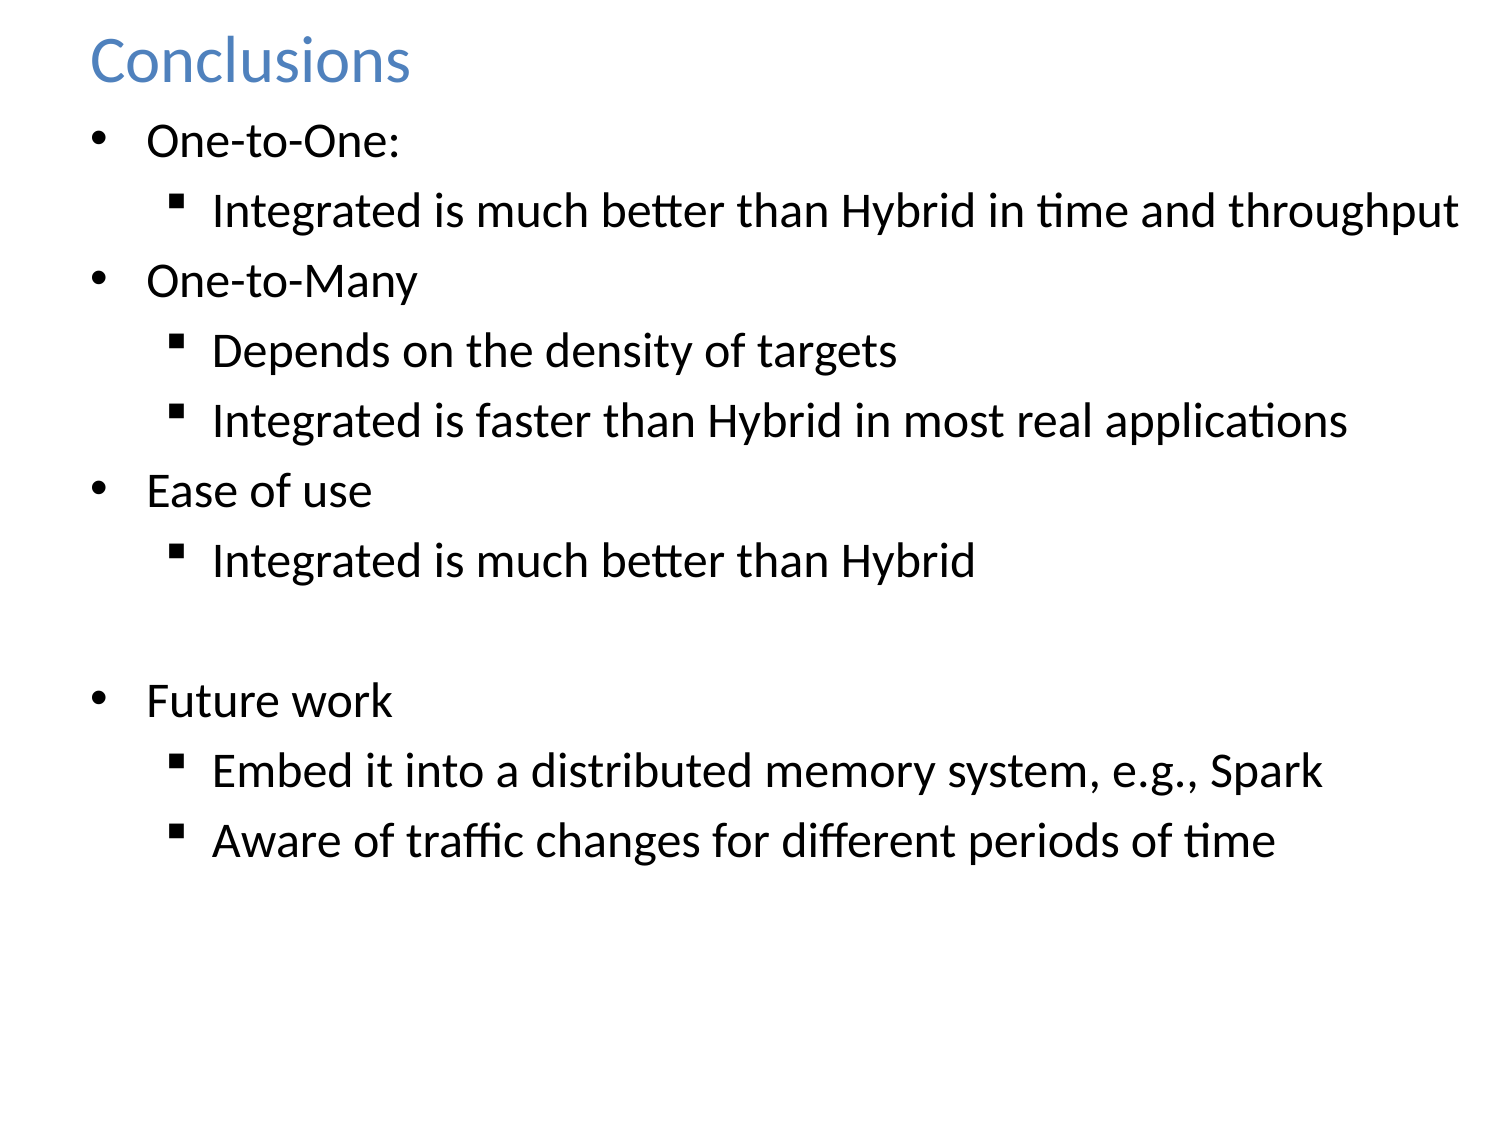

# Conclusions
One-to-One:
Integrated is much better than Hybrid in time and throughput
One-to-Many
Depends on the density of targets
Integrated is faster than Hybrid in most real applications
Ease of use
Integrated is much better than Hybrid

Future work
Embed it into a distributed memory system, e.g., Spark
Aware of traffic changes for different periods of time